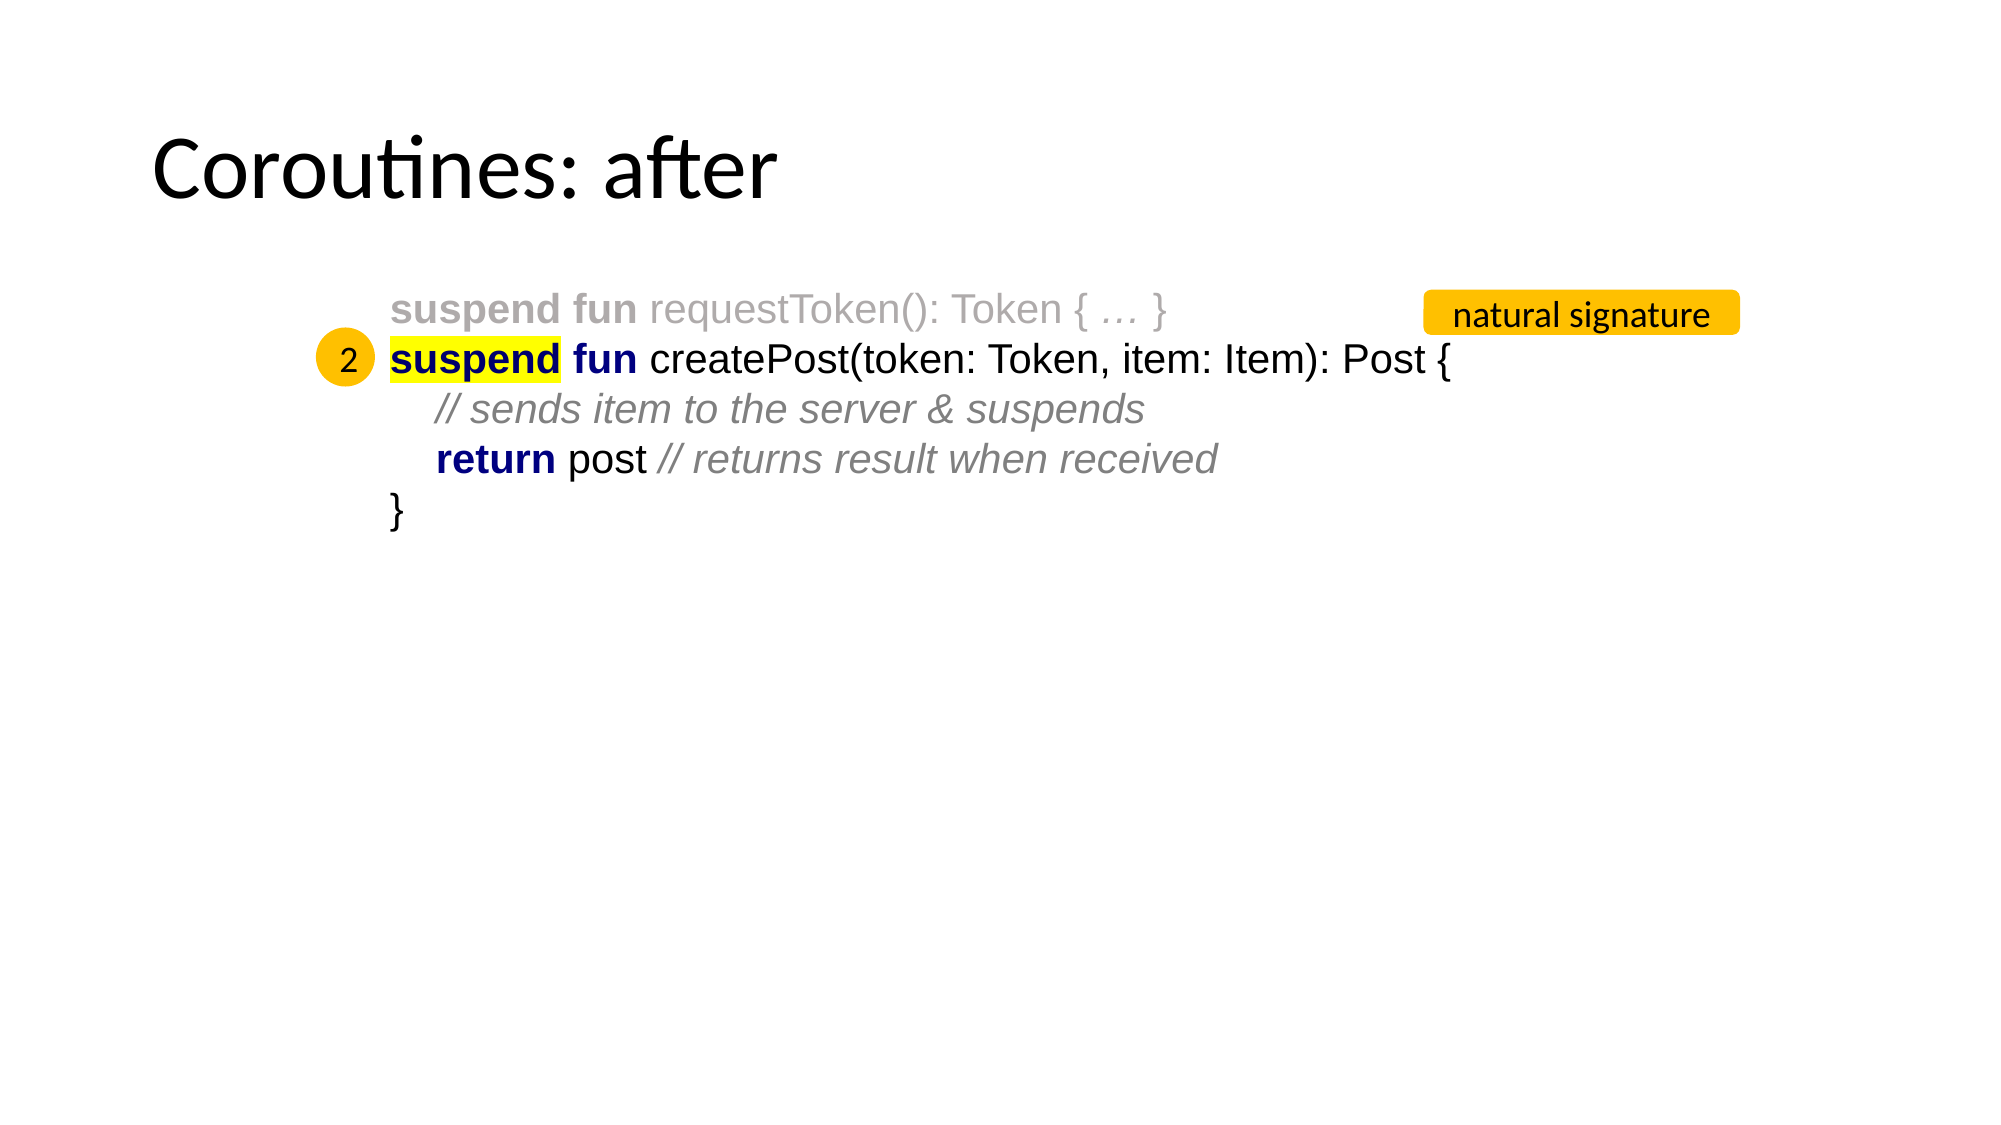

# Coroutines: after
suspend fun requestToken(): Token { … }
suspend fun createPost(token: Token, item: Item): Post {
    // sends item to the server & suspends
    return post // returns result when received
}

natural signature
2